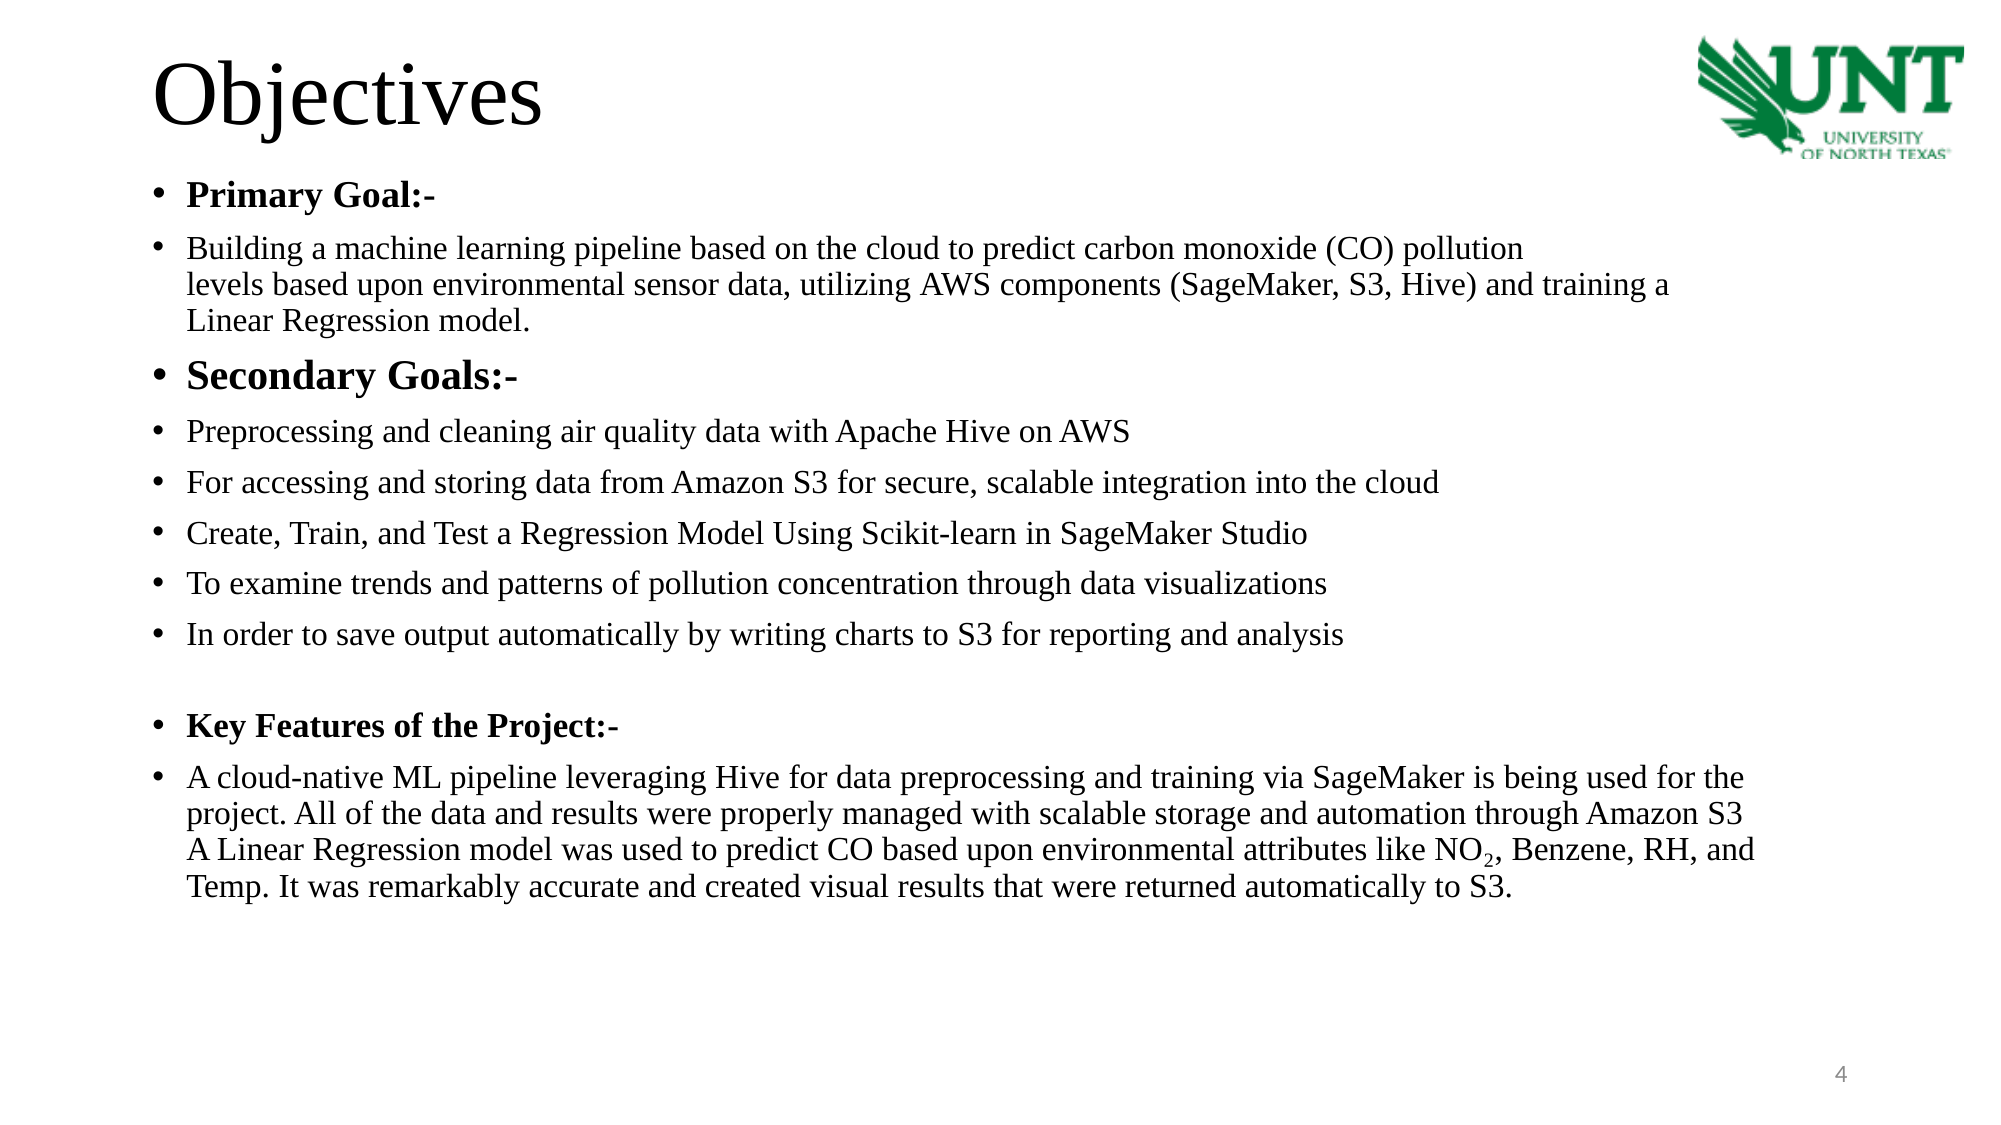

# Objectives
Primary Goal:-
Building a machine learning pipeline based on the cloud to predict carbon monoxide (CO) pollution levels based upon environmental sensor data, utilizing AWS components (SageMaker, S3, Hive) and training a Linear Regression model.
Secondary Goals:-
Preprocessing and cleaning air quality data with Apache Hive on AWS
For accessing and storing data from Amazon S3 for secure, scalable integration into the cloud
Create, Train, and Test a Regression Model Using Scikit-learn in SageMaker Studio
To examine trends and patterns of pollution concentration through data visualizations
In order to save output automatically by writing charts to S3 for reporting and analysis

Key Features of the Project:-
A cloud-native ML pipeline leveraging Hive for data preprocessing and training via SageMaker is being used for the project. All of the data and results were properly managed with scalable storage and automation through Amazon S3 A Linear Regression model was used to predict CO based upon environmental attributes like NO₂, Benzene, RH, and Temp. It was remarkably accurate and created visual results that were returned automatically to S3.

4